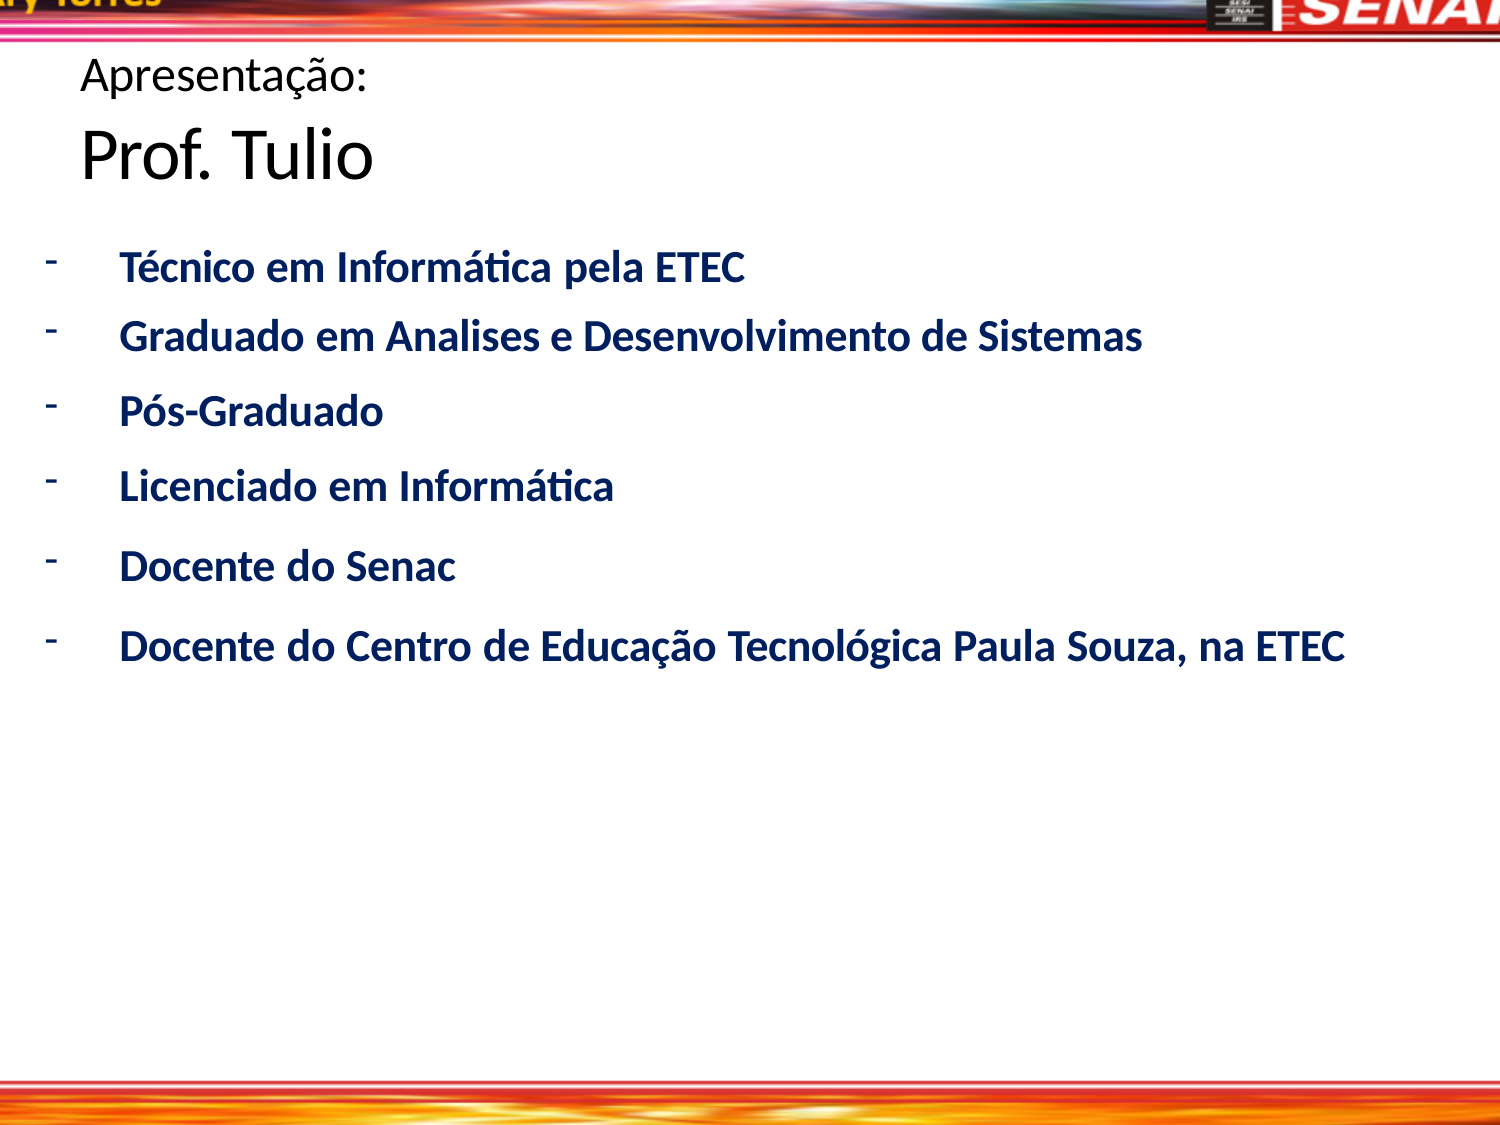

# Apresentação:
Prof. Tulio
Técnico em Informática pela ETEC
Graduado em Analises e Desenvolvimento de Sistemas
Pós-Graduado
Licenciado em Informática
Docente do Senac
Docente do Centro de Educação Tecnológica Paula Souza, na ETEC